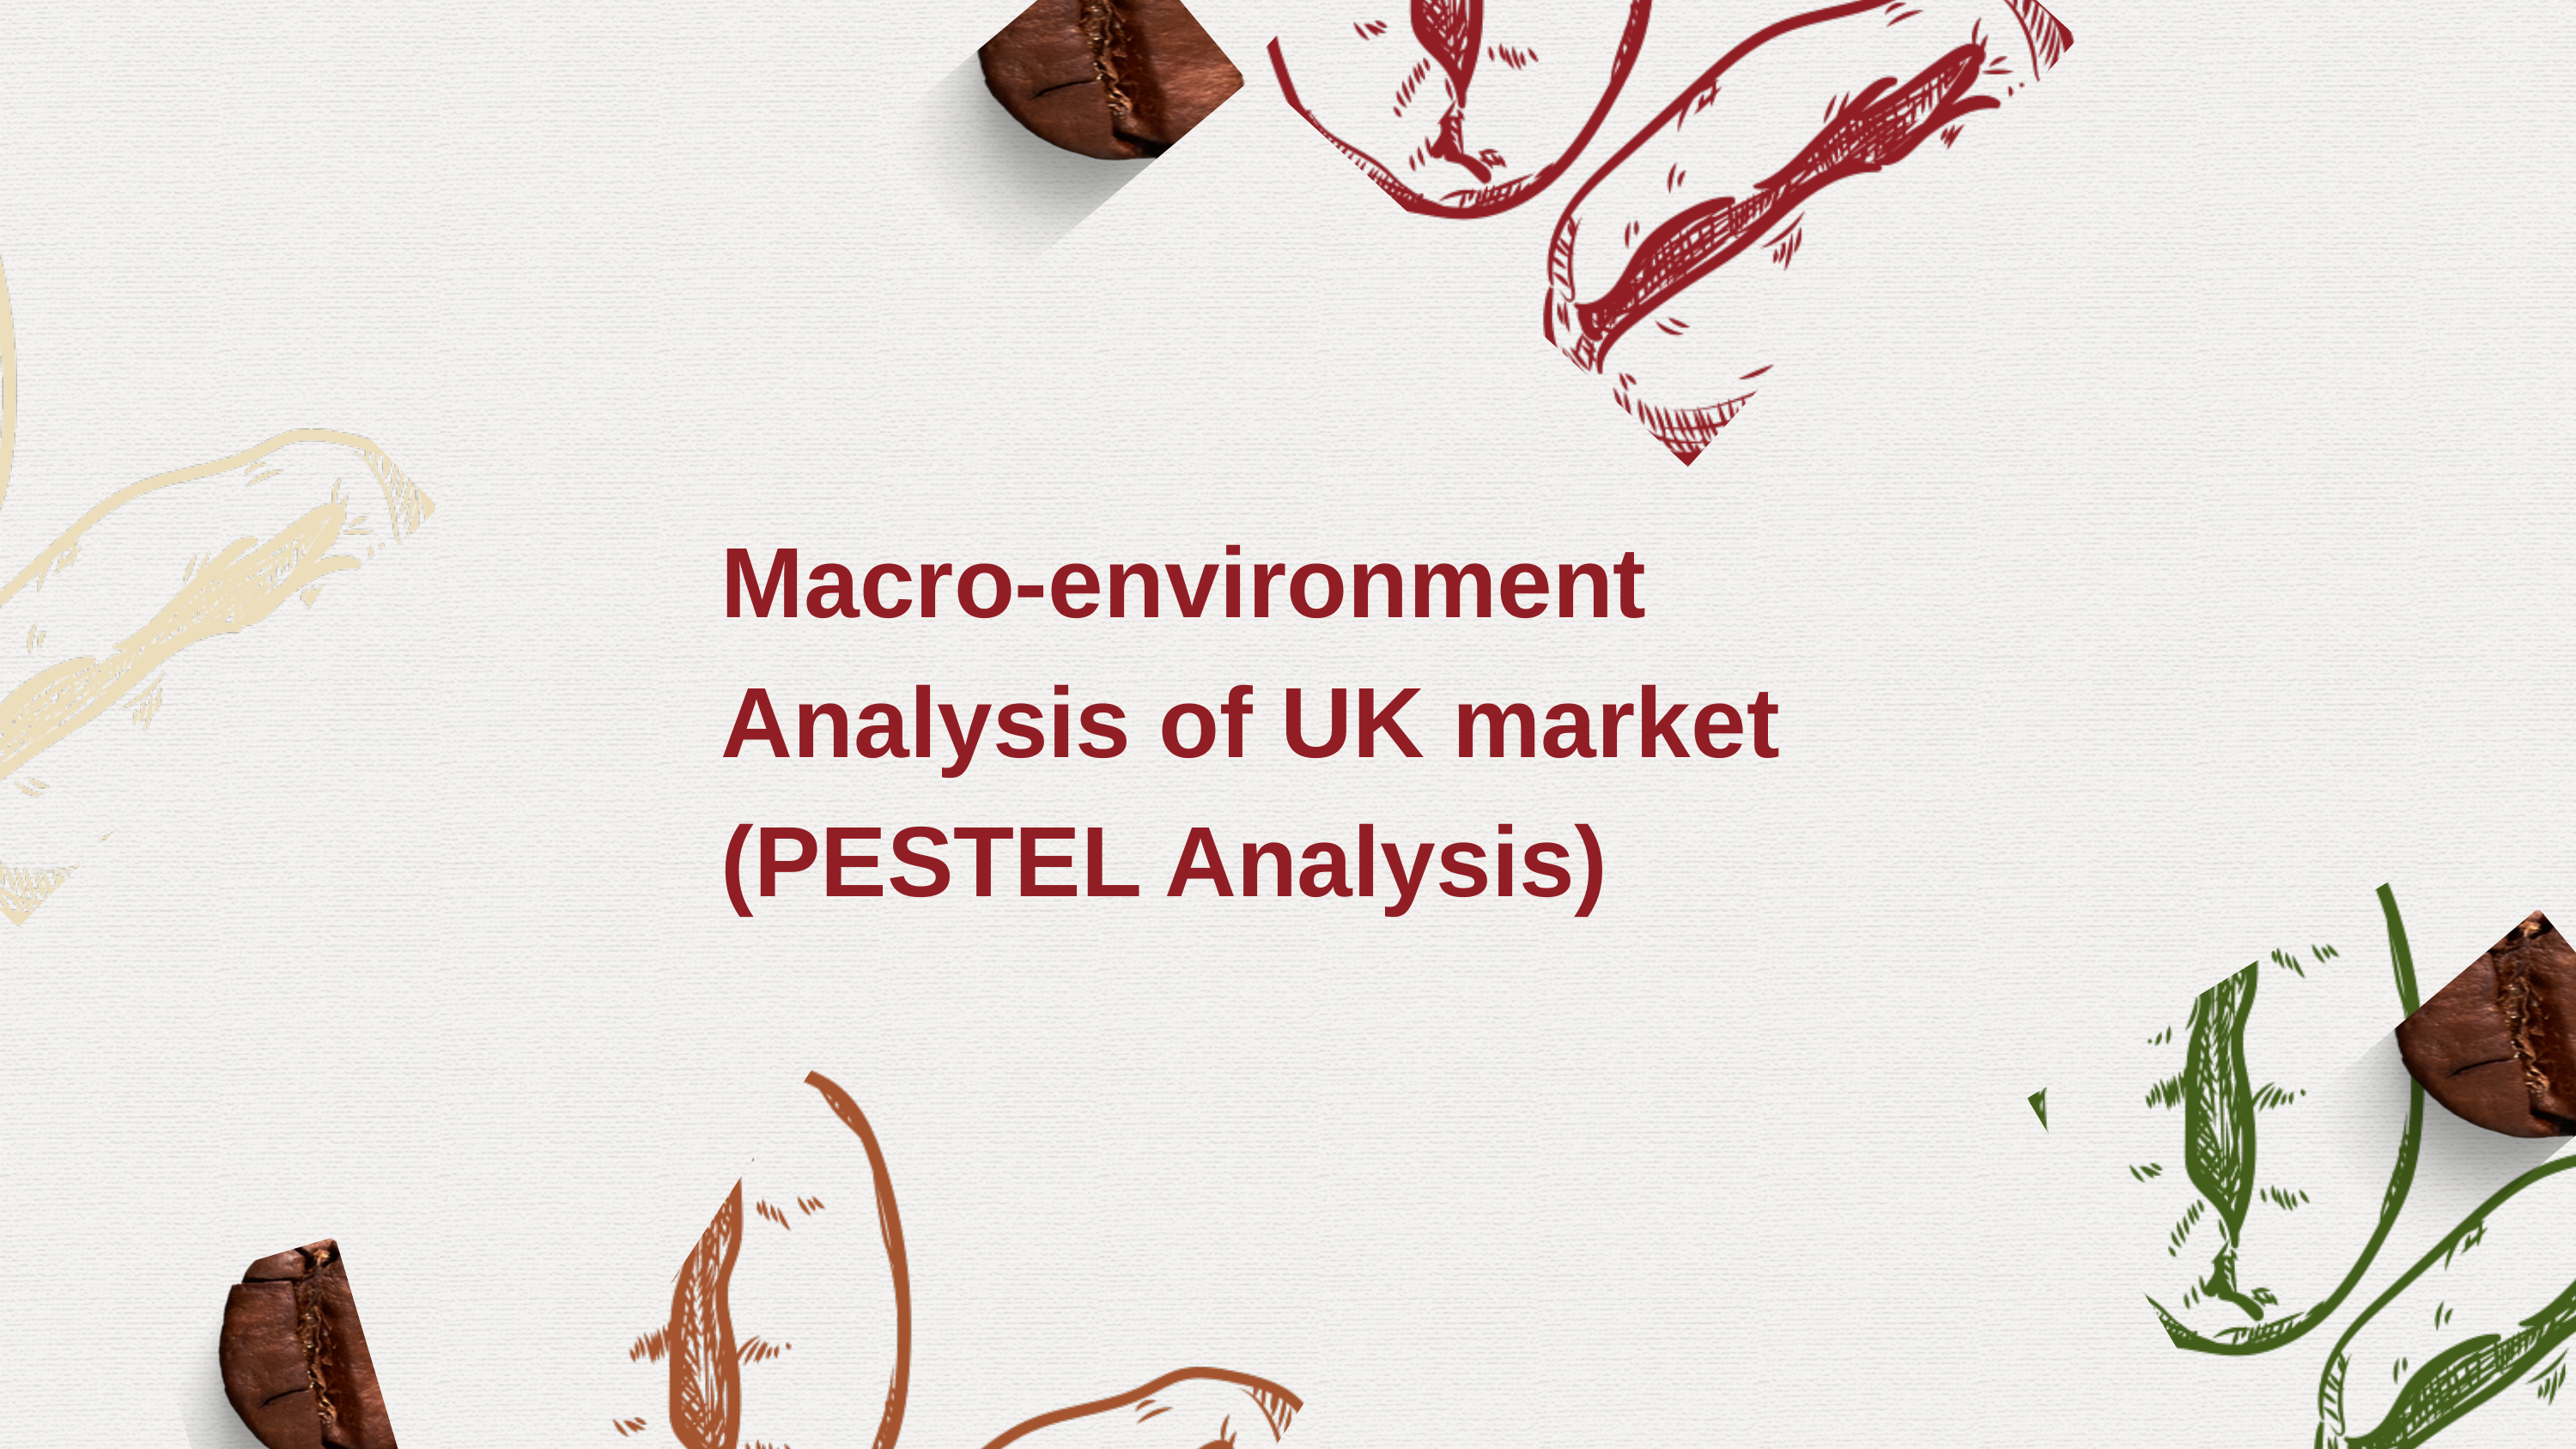

Macro-environment Analysis of UK market
(PESTEL Analysis)